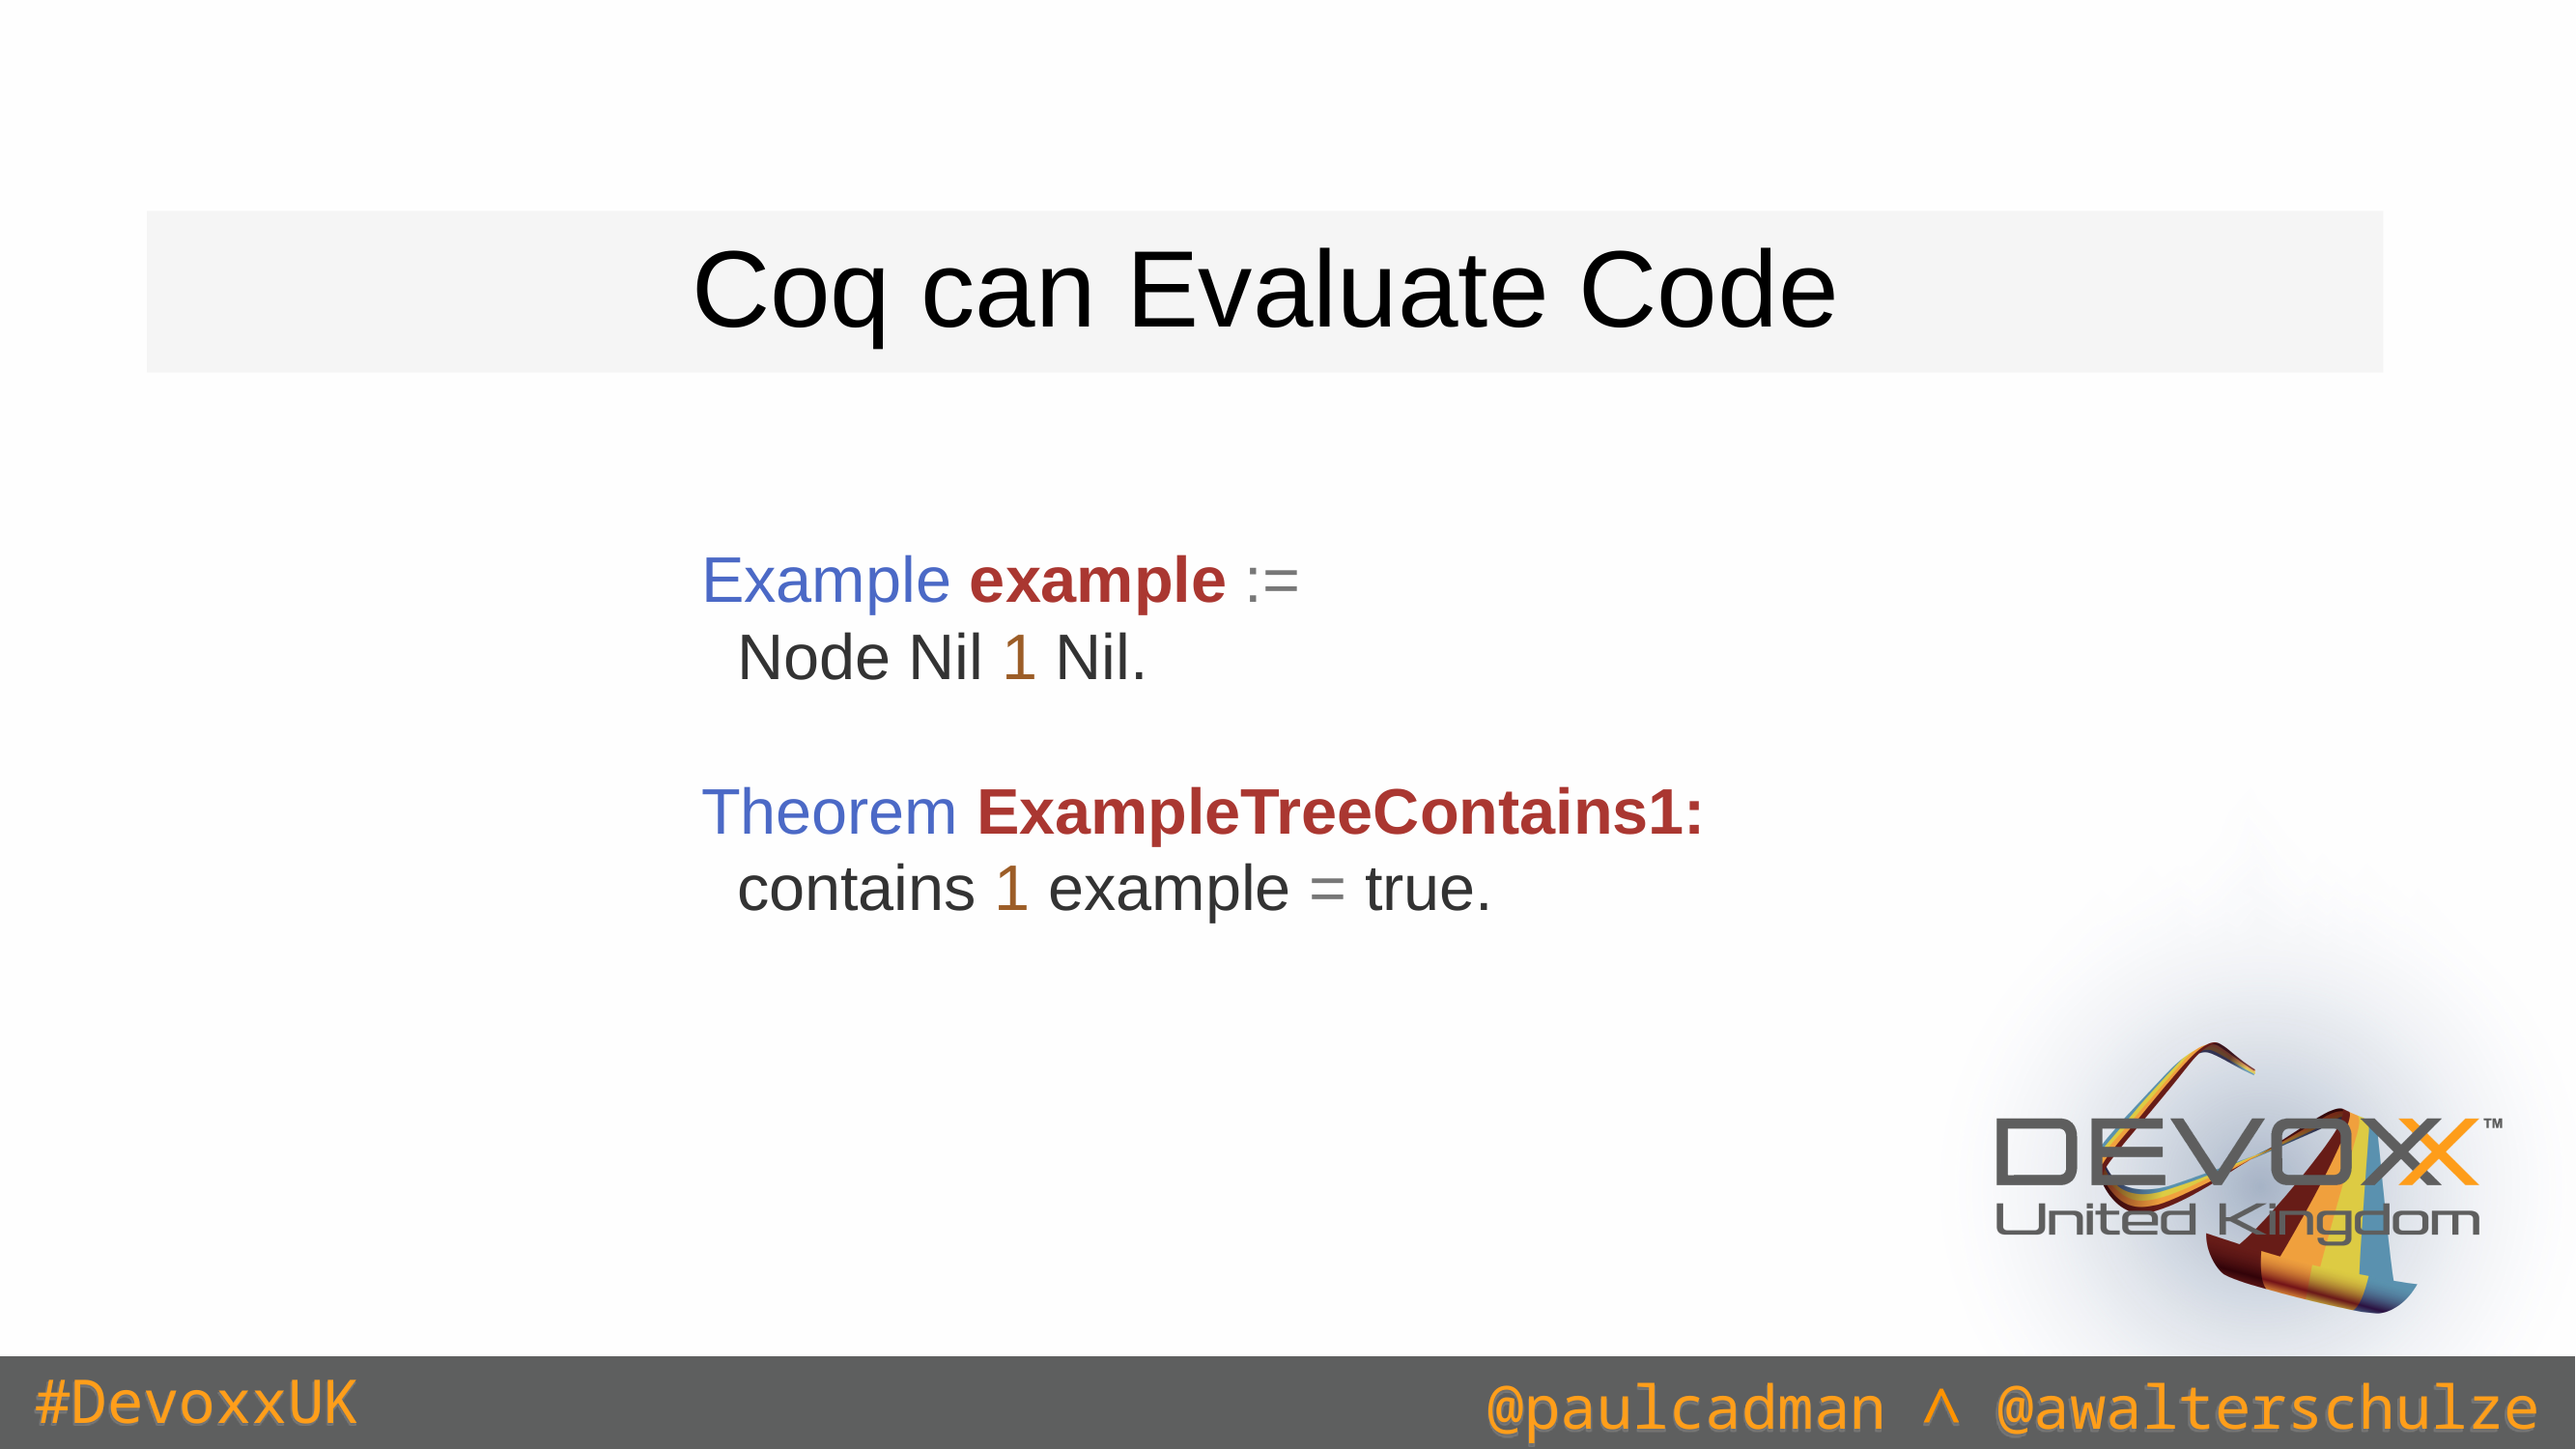

# Coq can Evaluate Code
Example example :=
  Node Nil 1 Nil.

Theorem ExampleTreeContains1:
  contains 1 example = true.